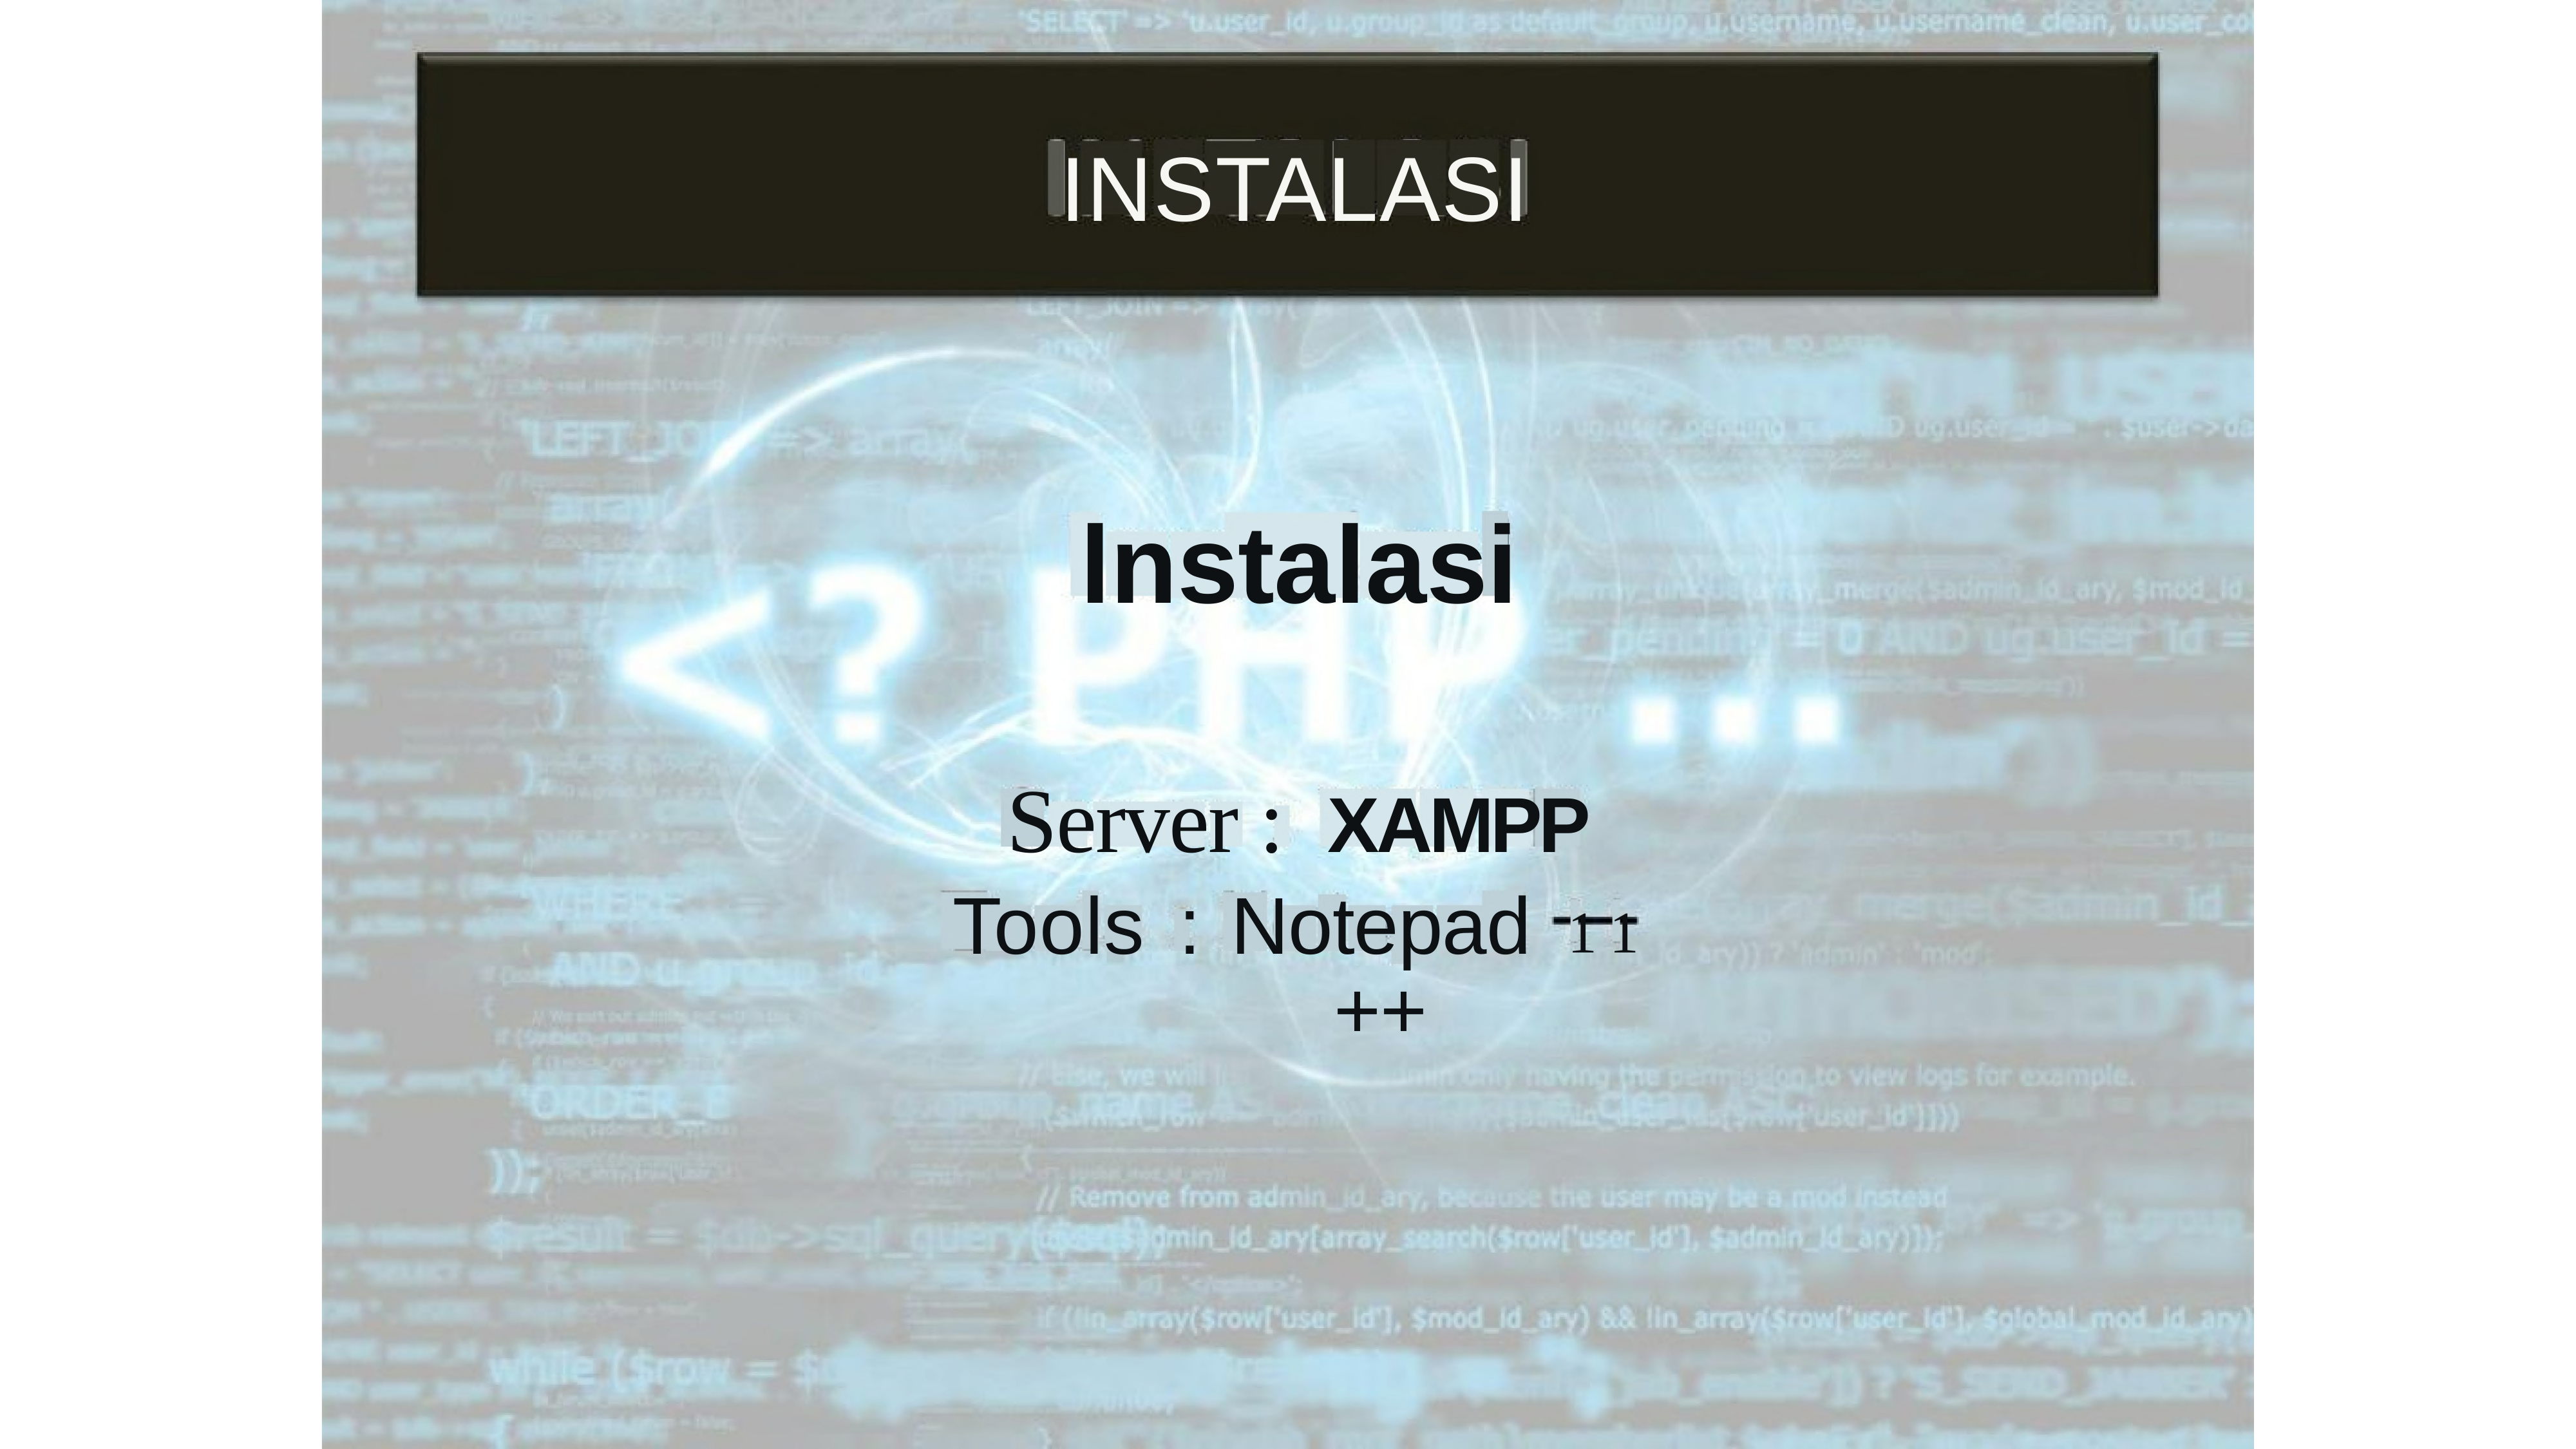

INSTALASI
lnstalasi
Server :  XAMPP
Tools
:
Notepad ++
1
1